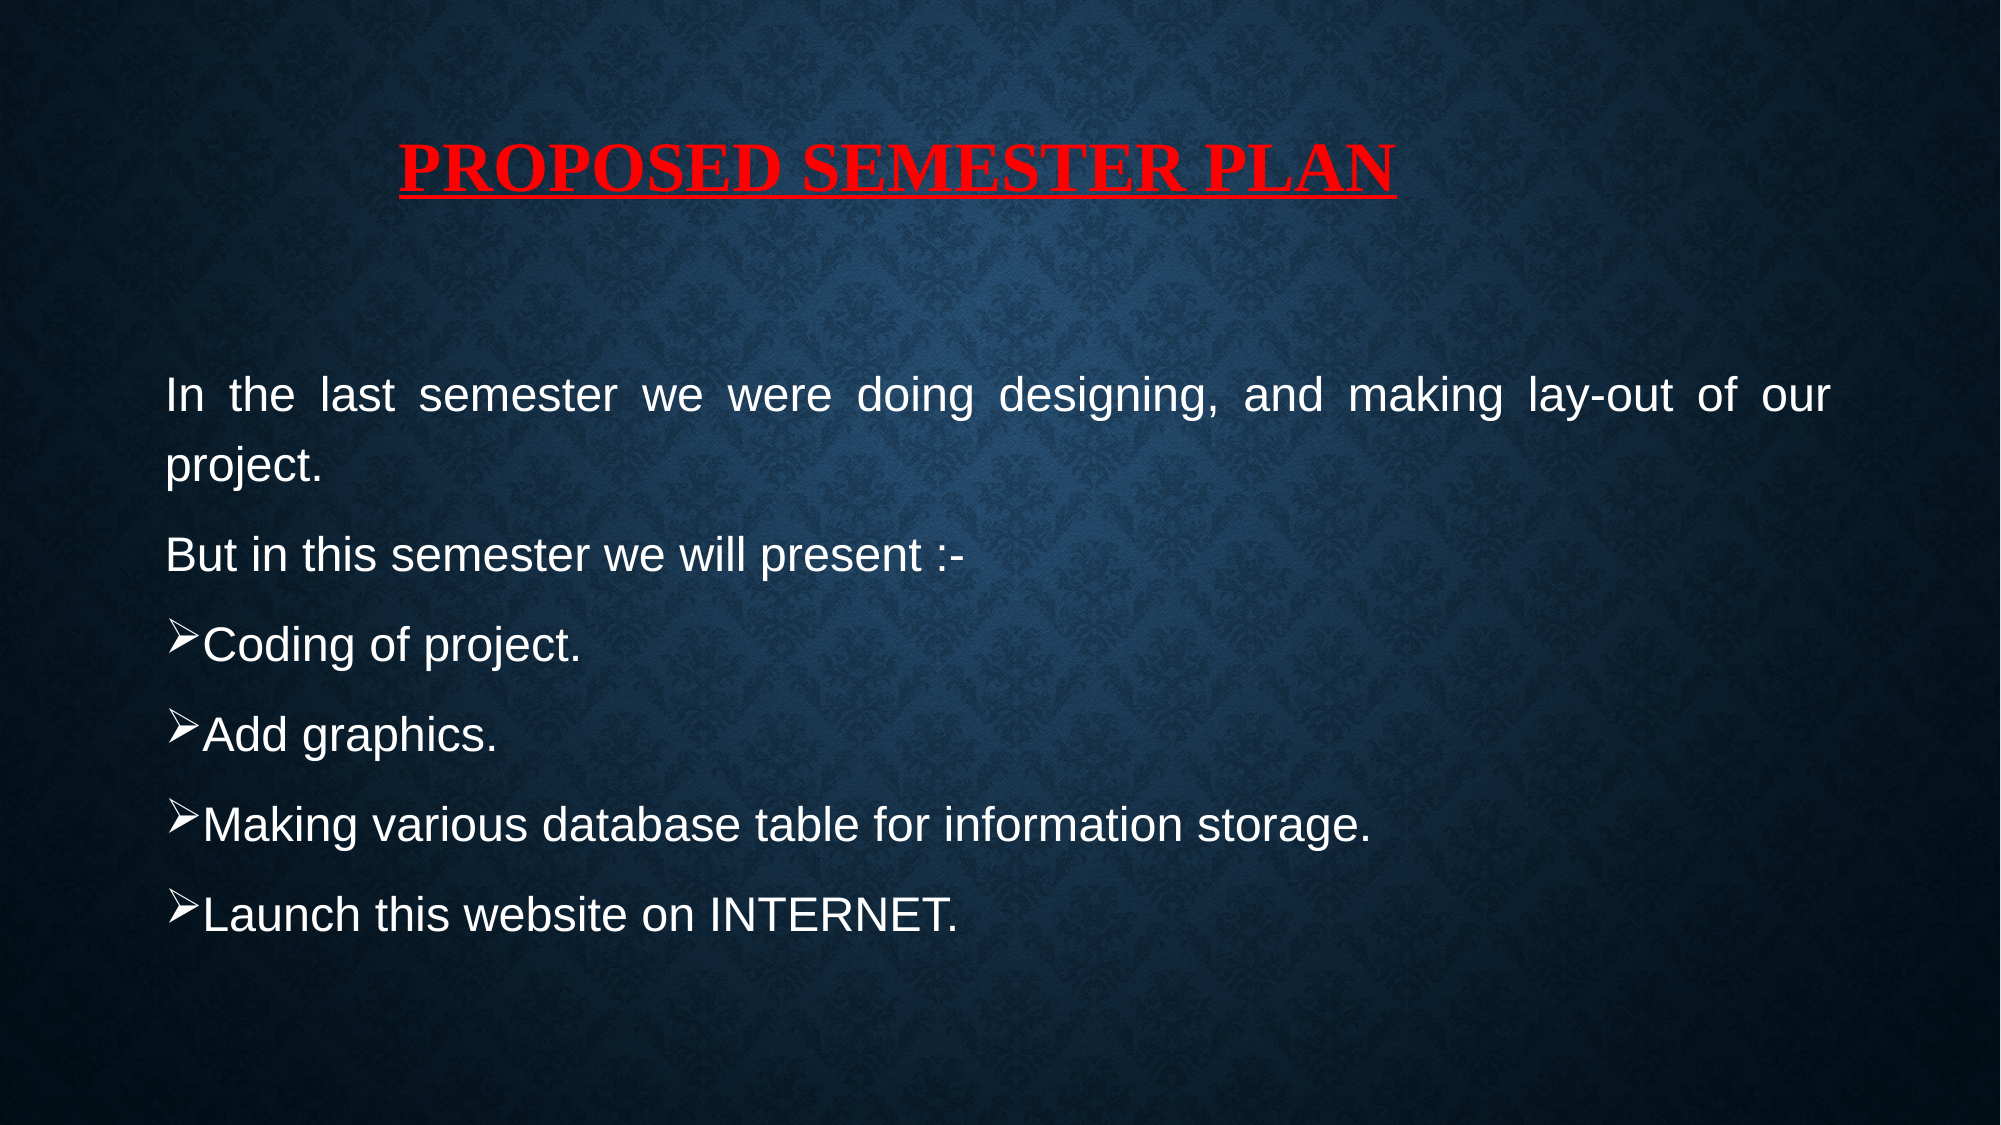

# PROPOSED SEMESTeR PLAN
In the last semester we were doing designing, and making lay-out of our project.
But in this semester we will present :-
Coding of project.
Add graphics.
Making various database table for information storage.
Launch this website on INTERNET.